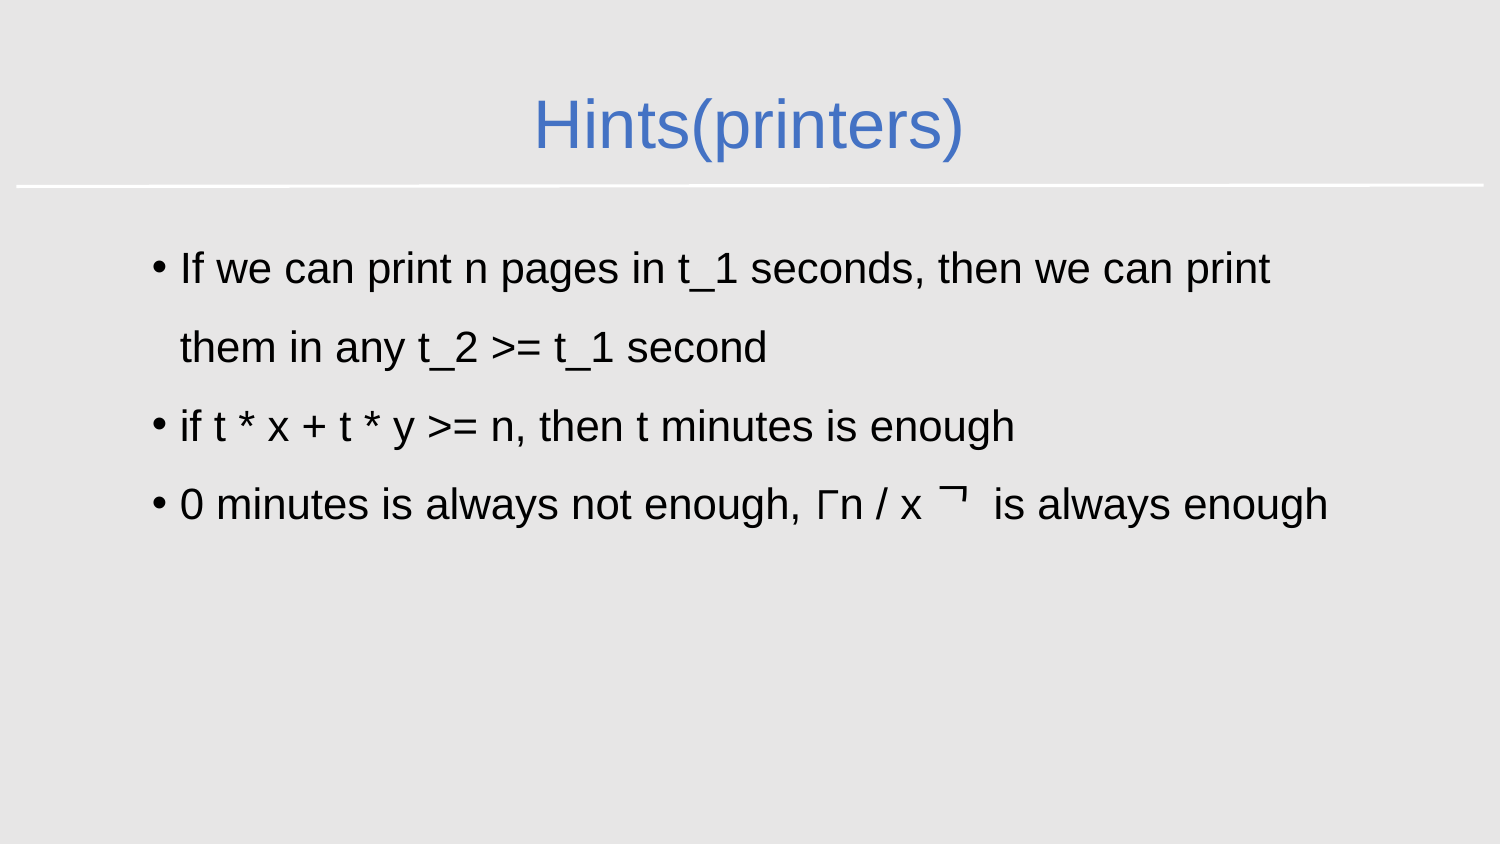

# Hints(printers)
If we can print n pages in t_1 seconds, then we can print them in any t_2 >= t_1 second
if t * x + t * y >= n, then t minutes is enough
0 minutes is always not enough, ୮n / xᄀ is always enough